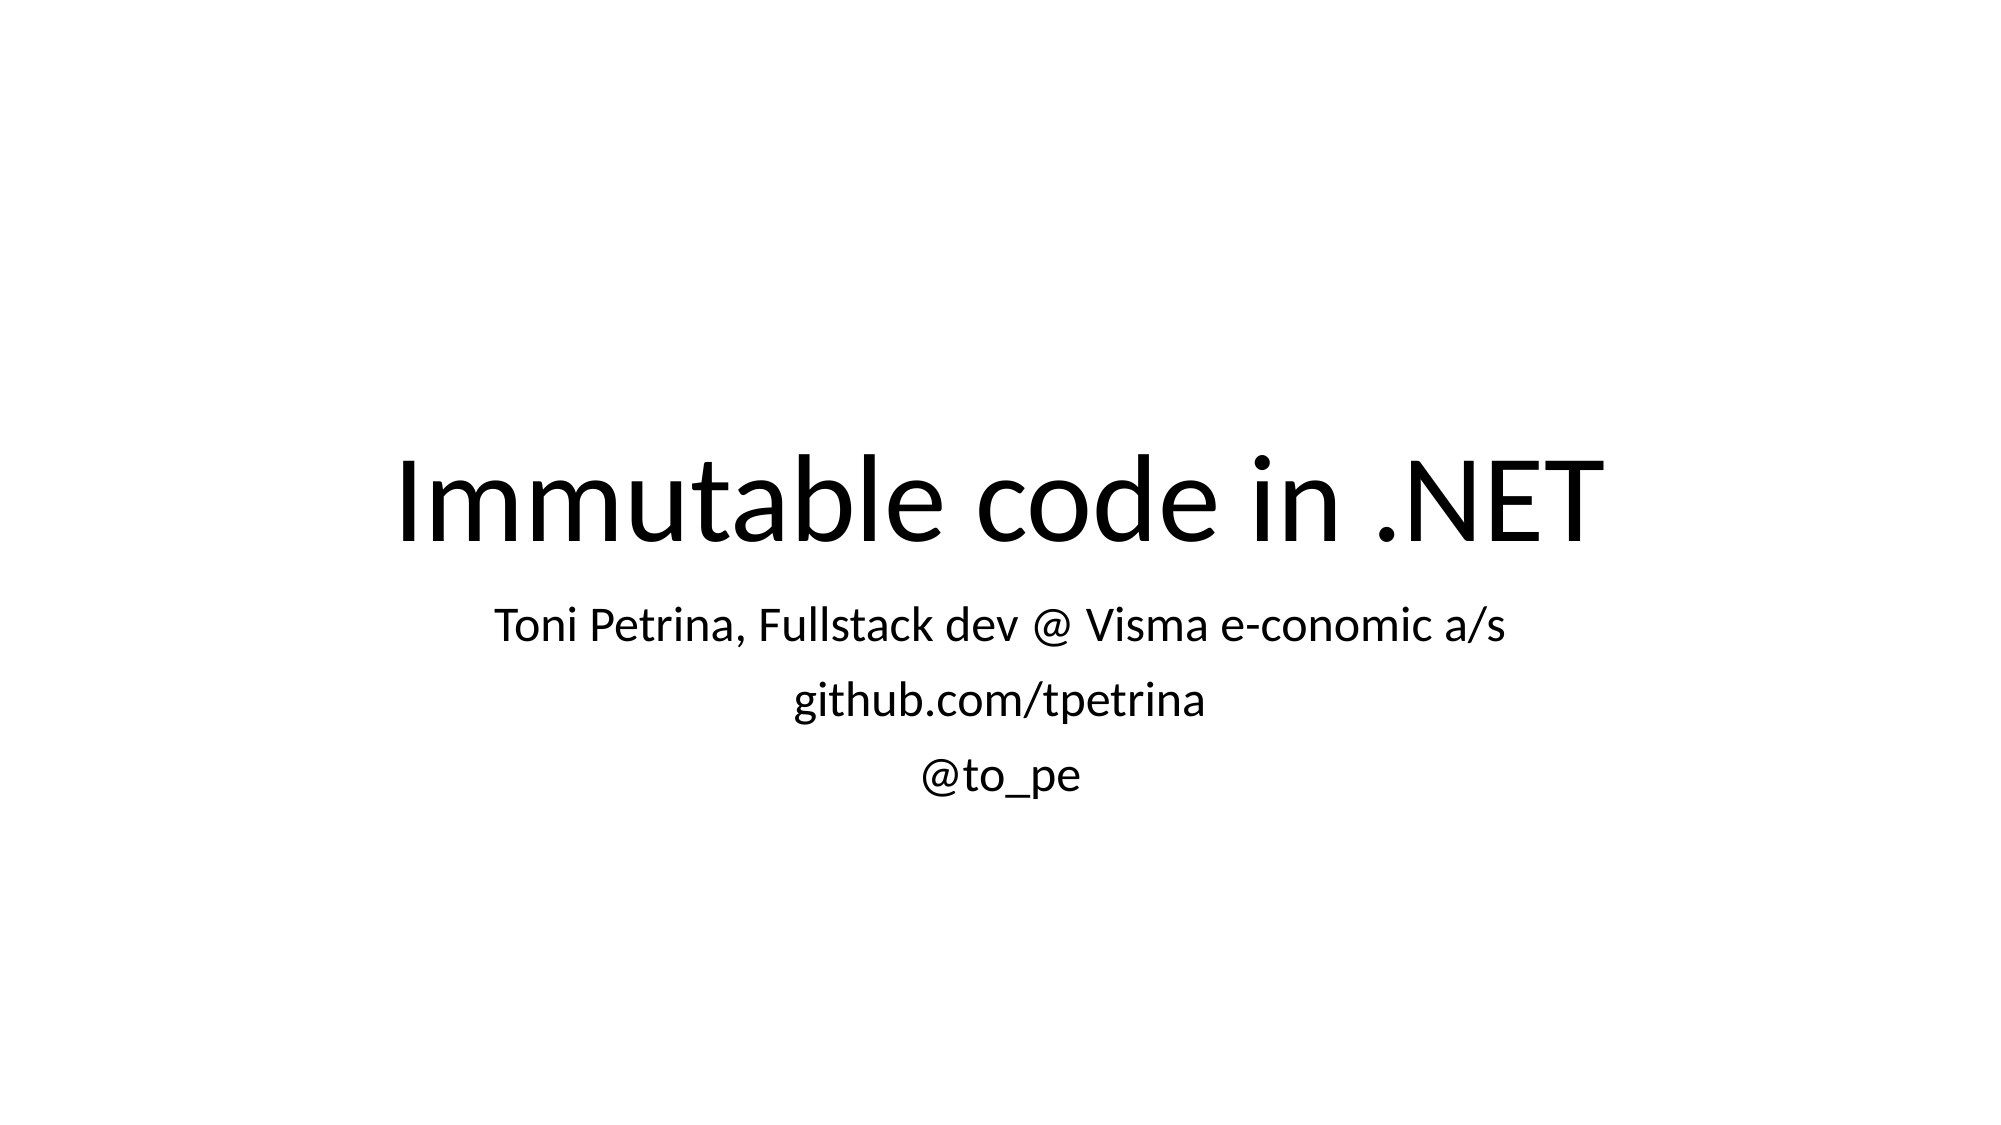

# Immutable code in .NET
Toni Petrina, Fullstack dev @ Visma e-conomic a/s
github.com/tpetrina
@to_pe